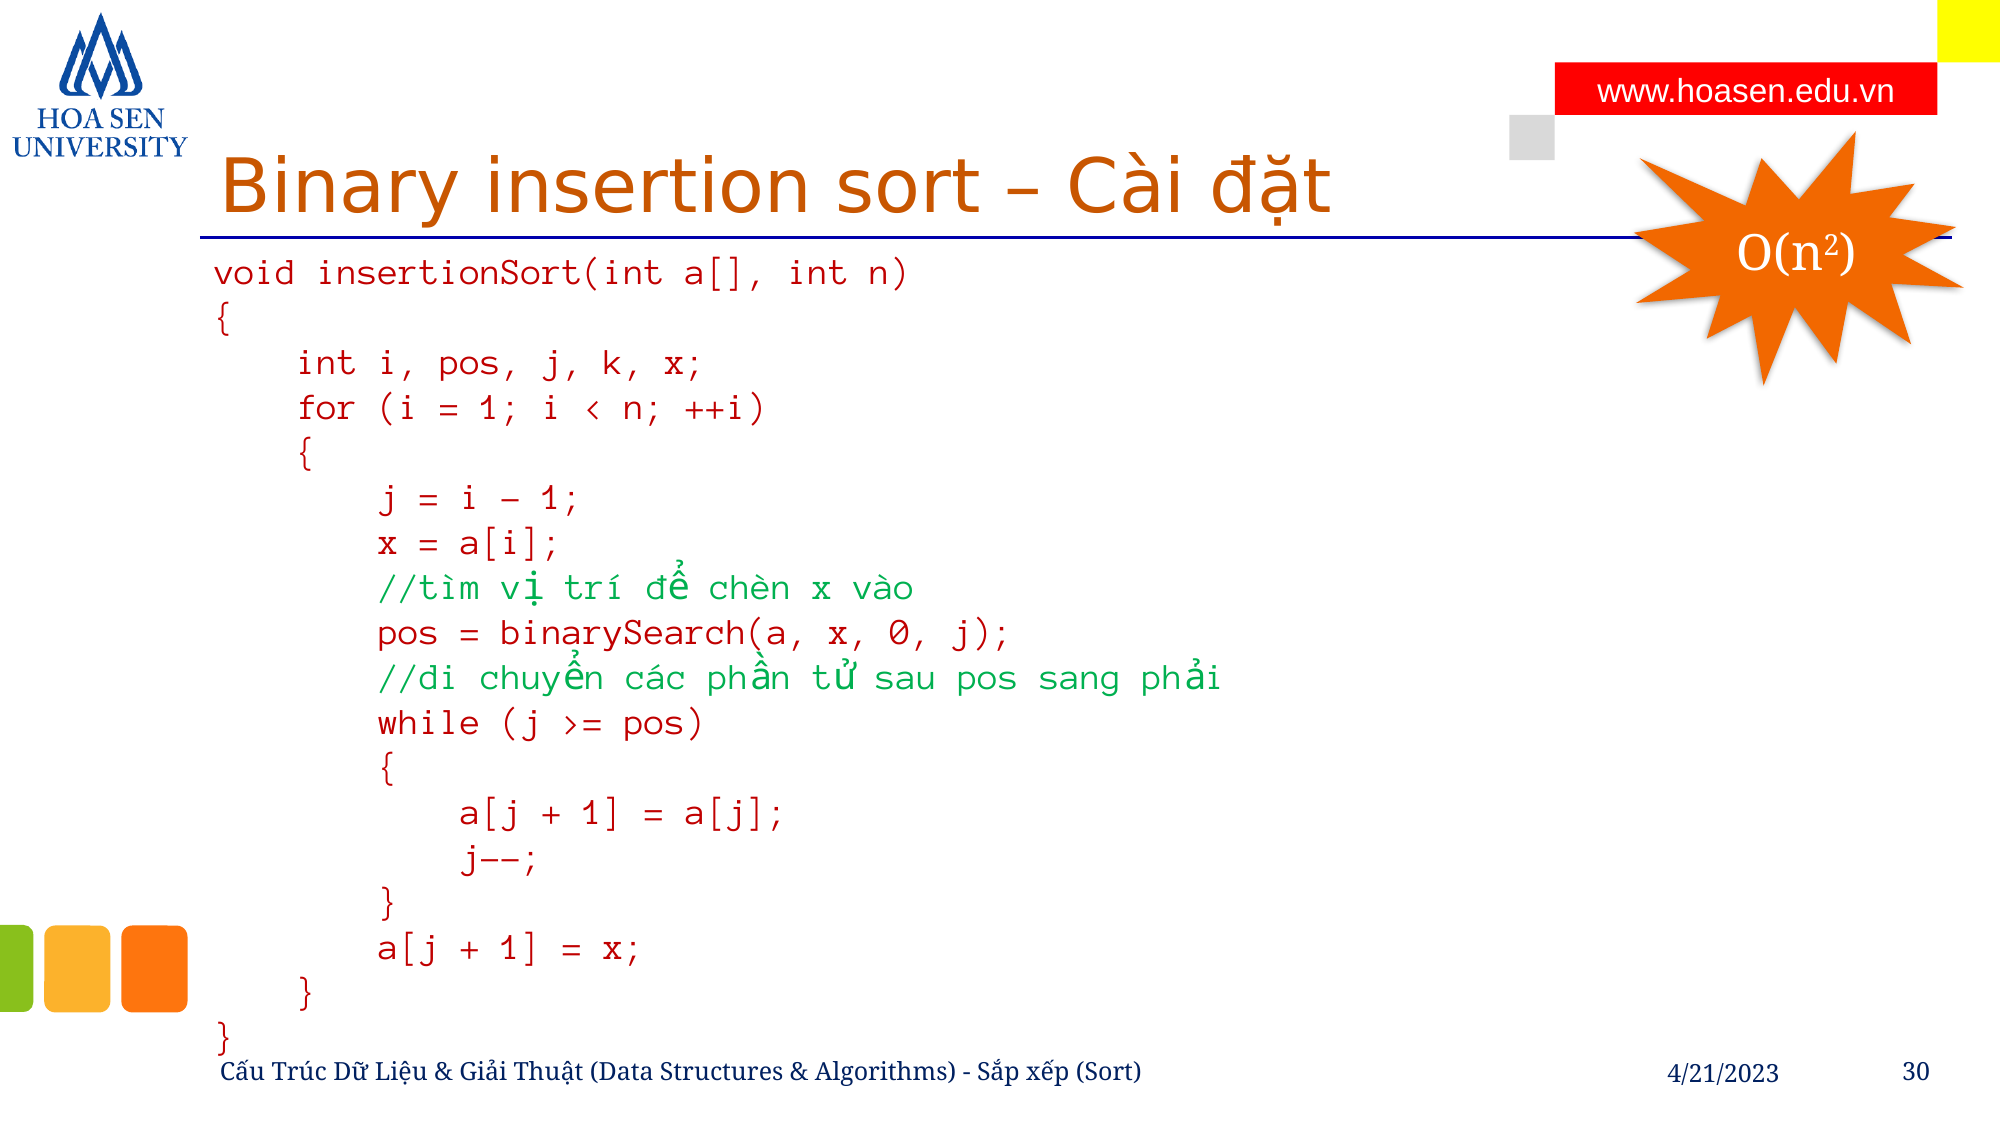

# Binary insertion sort – Cài đặt
O(n2)
void insertionSort(int a[], int n)
{
    int i, pos, j, k, x;
    for (i = 1; i < n; ++i)
    {
        j = i - 1;
        x = a[i];
        //tìm vị trí để chèn x vào
        pos = binarySearch(a, x, 0, j);
        //di chuyển các phần tử sau pos sang phải
        while (j >= pos)
        {
            a[j + 1] = a[j];
            j--;
        }
        a[j + 1] = x;
    }
}
Cấu Trúc Dữ Liệu & Giải Thuật (Data Structures & Algorithms) - Sắp xếp (Sort)
4/21/2023
30